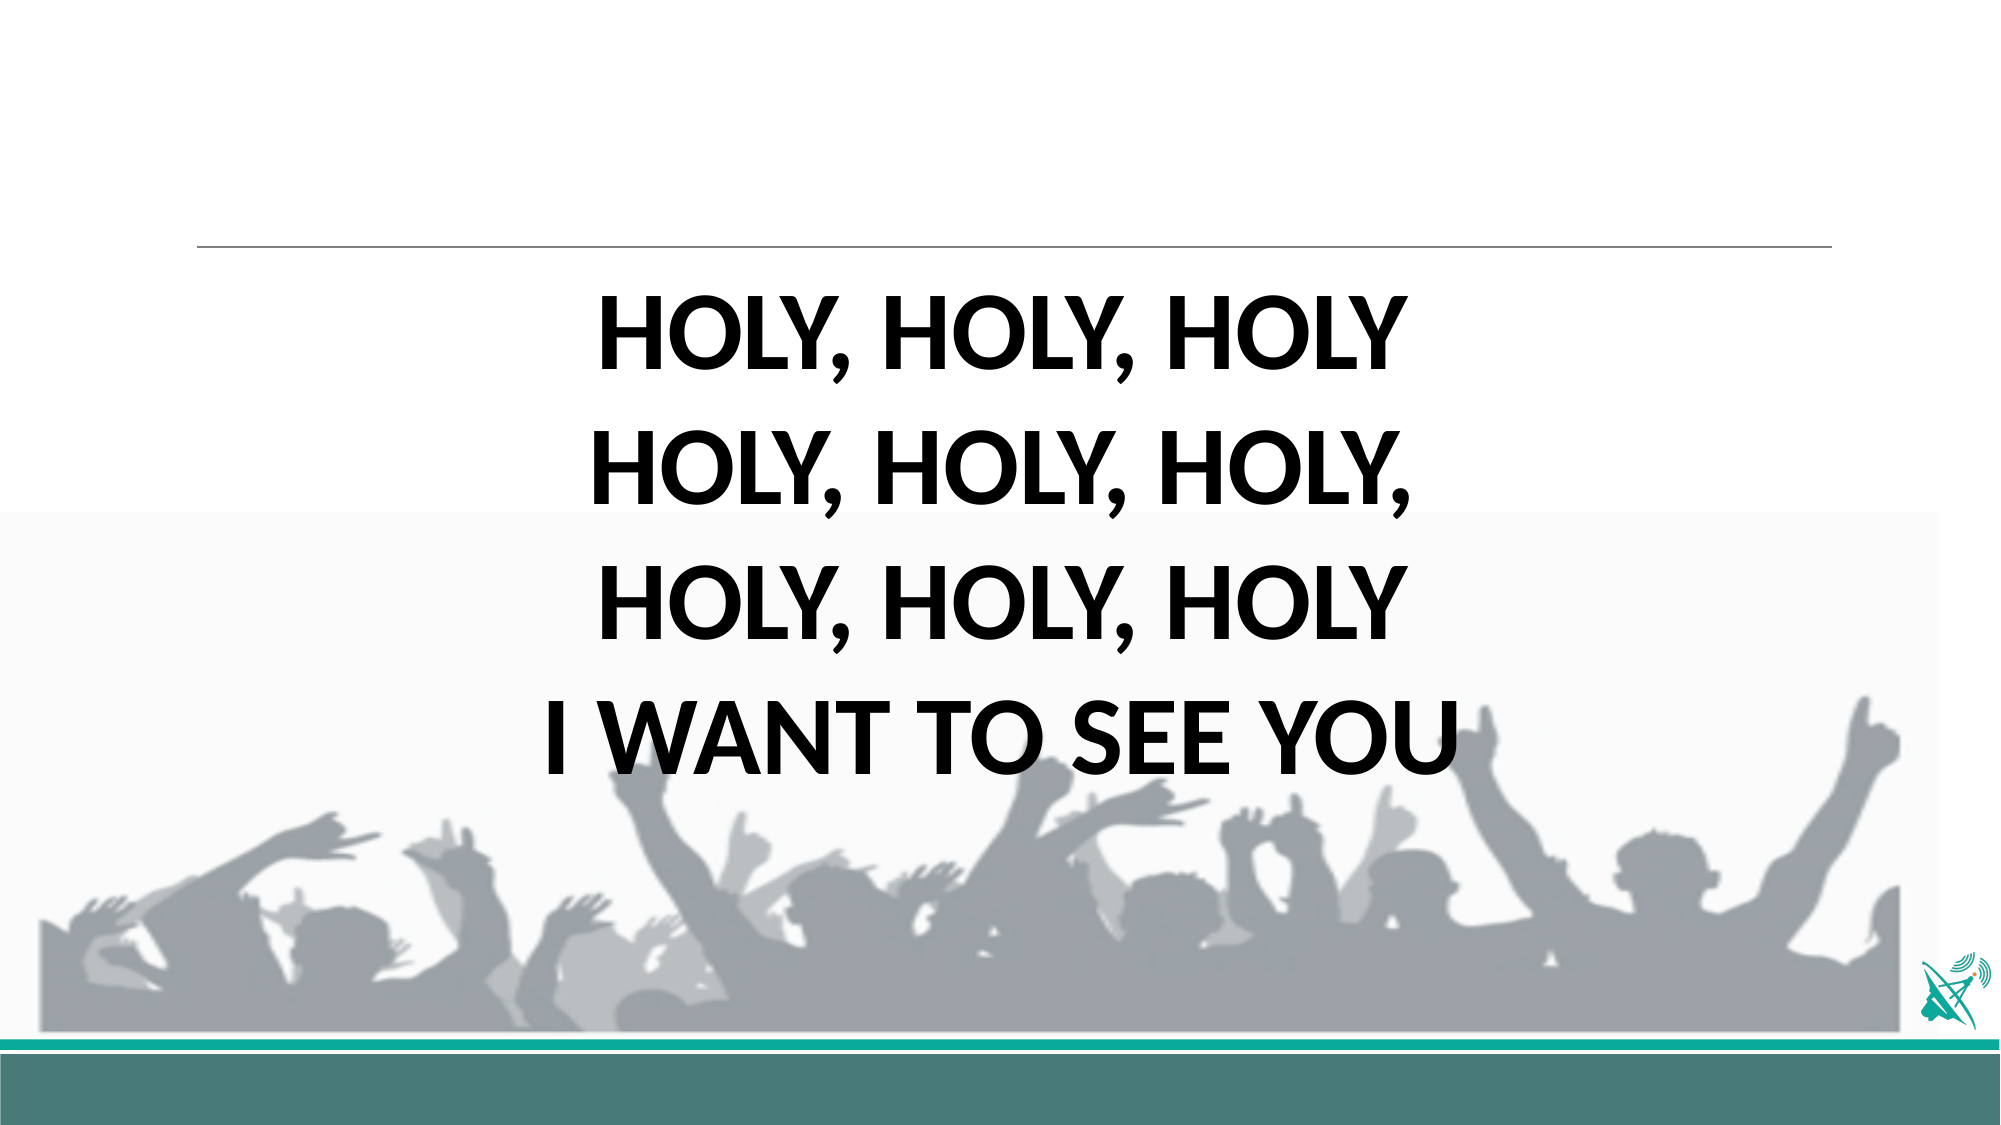

HOLY, HOLY, HOLY
HOLY, HOLY, HOLY,
HOLY, HOLY, HOLY
I WANT TO SEE YOU